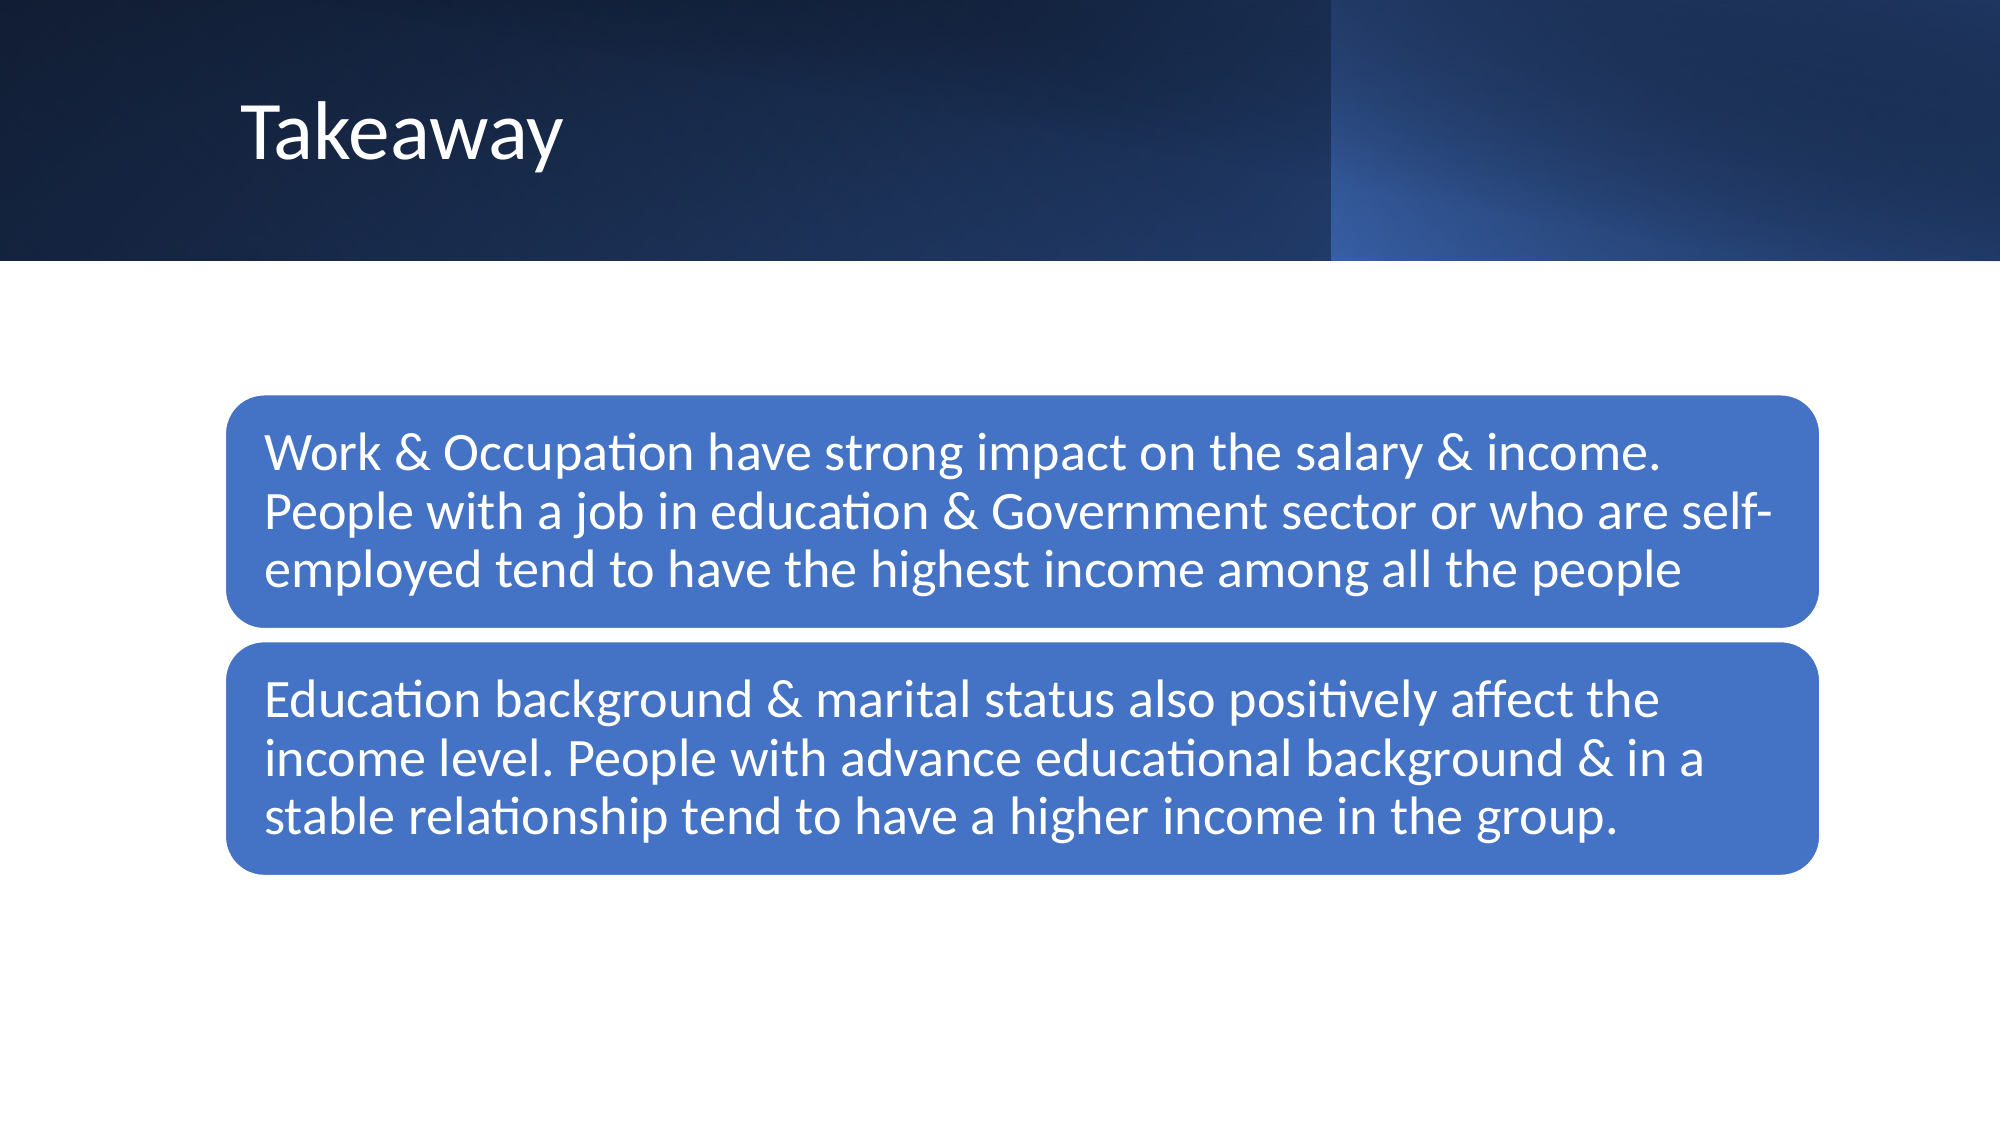

# Takeaway
Work & Occupation have strong impact on the salary & income. People with a job in education & Government sector or who are self-employed tend to have the highest income among all the people
Education background & marital status also positively affect the income level. People with advance educational background & in a stable relationship tend to have a higher income in the group.